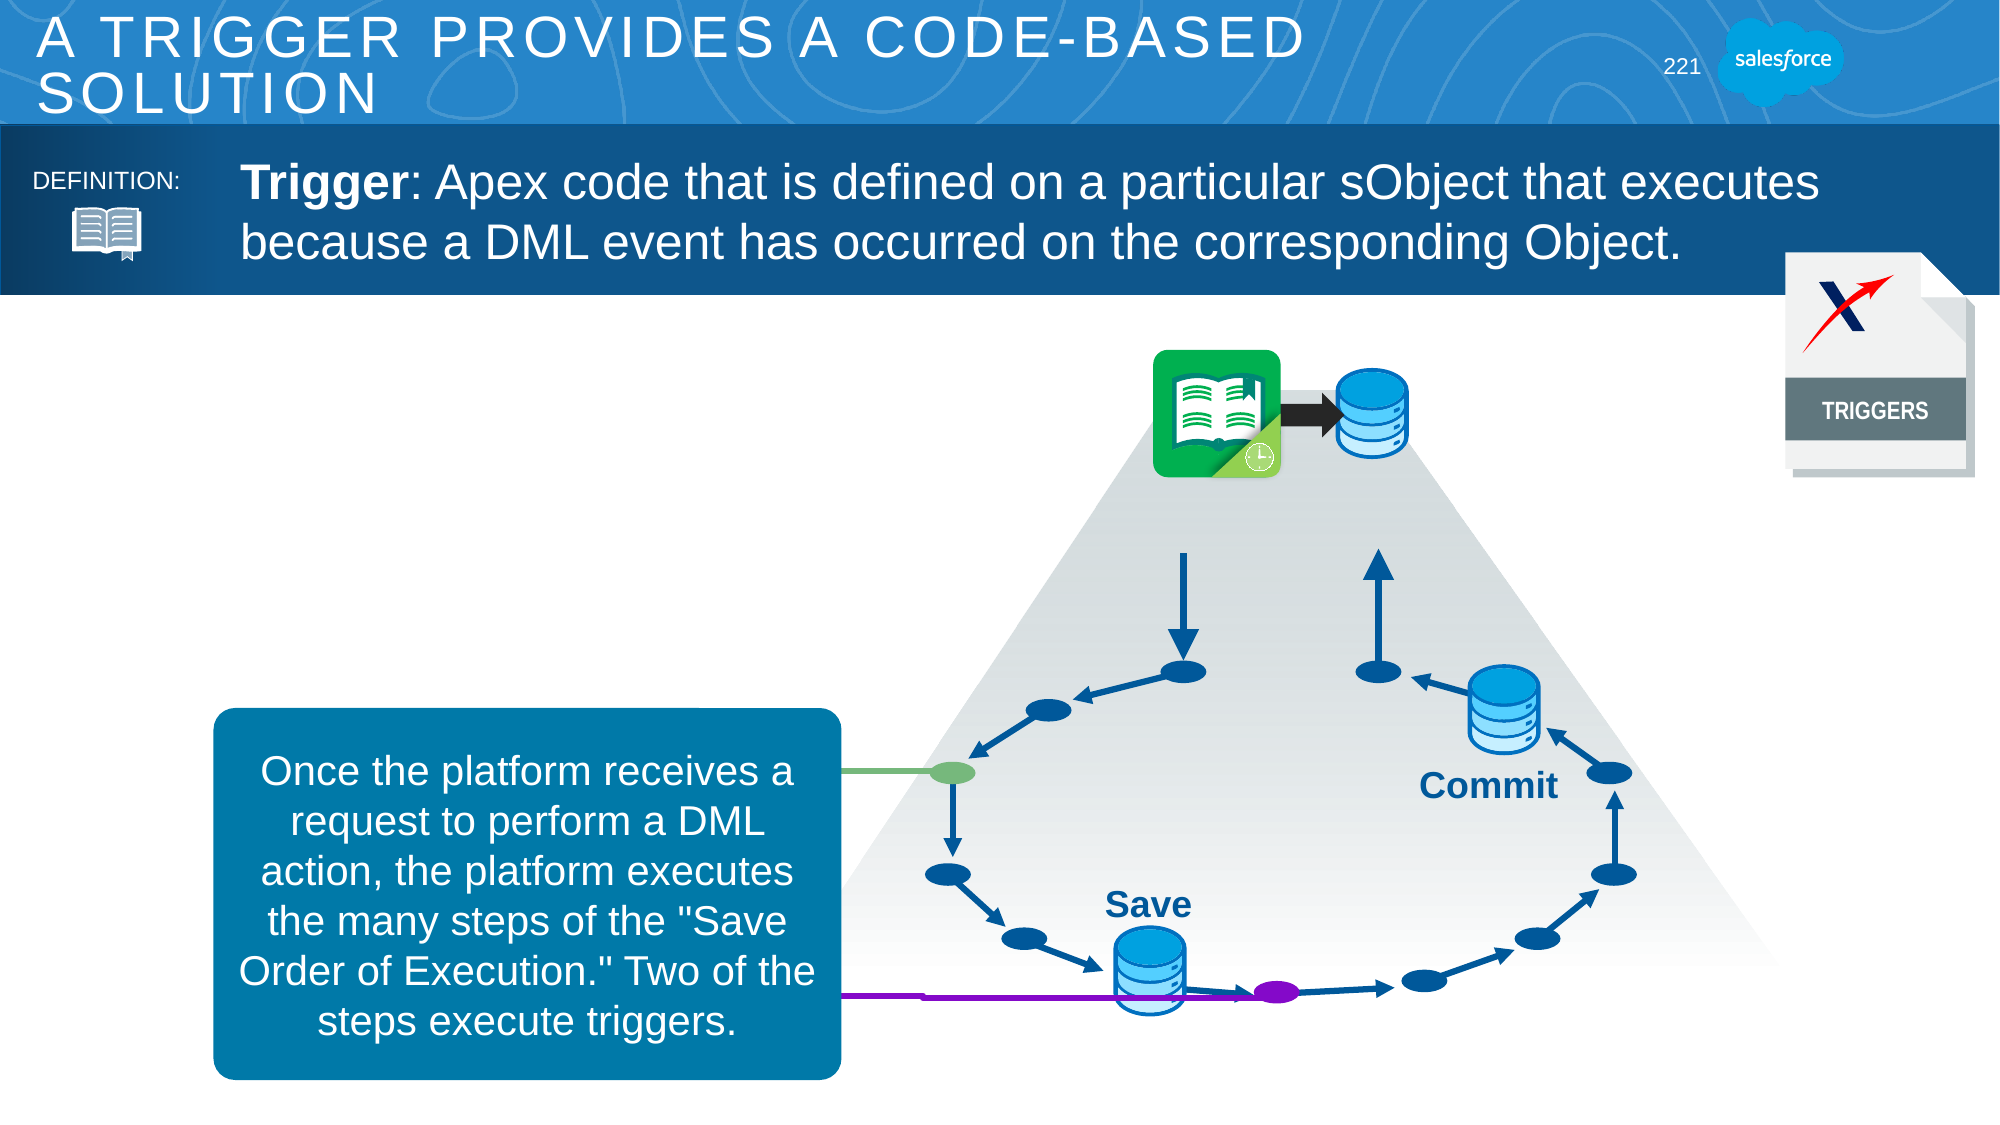

# A Trigger Provides a Code-Based Solution
221
Trigger: Apex code that is defined on a particular sObject that executes because a DML event has occurred on the corresponding Object.
DEFINITION:

TRIGGERS

Commit

Save

Once the platform receives a request to perform a DML action, the platform executes the many steps of the "Save Order of Execution." Two of the steps execute triggers.